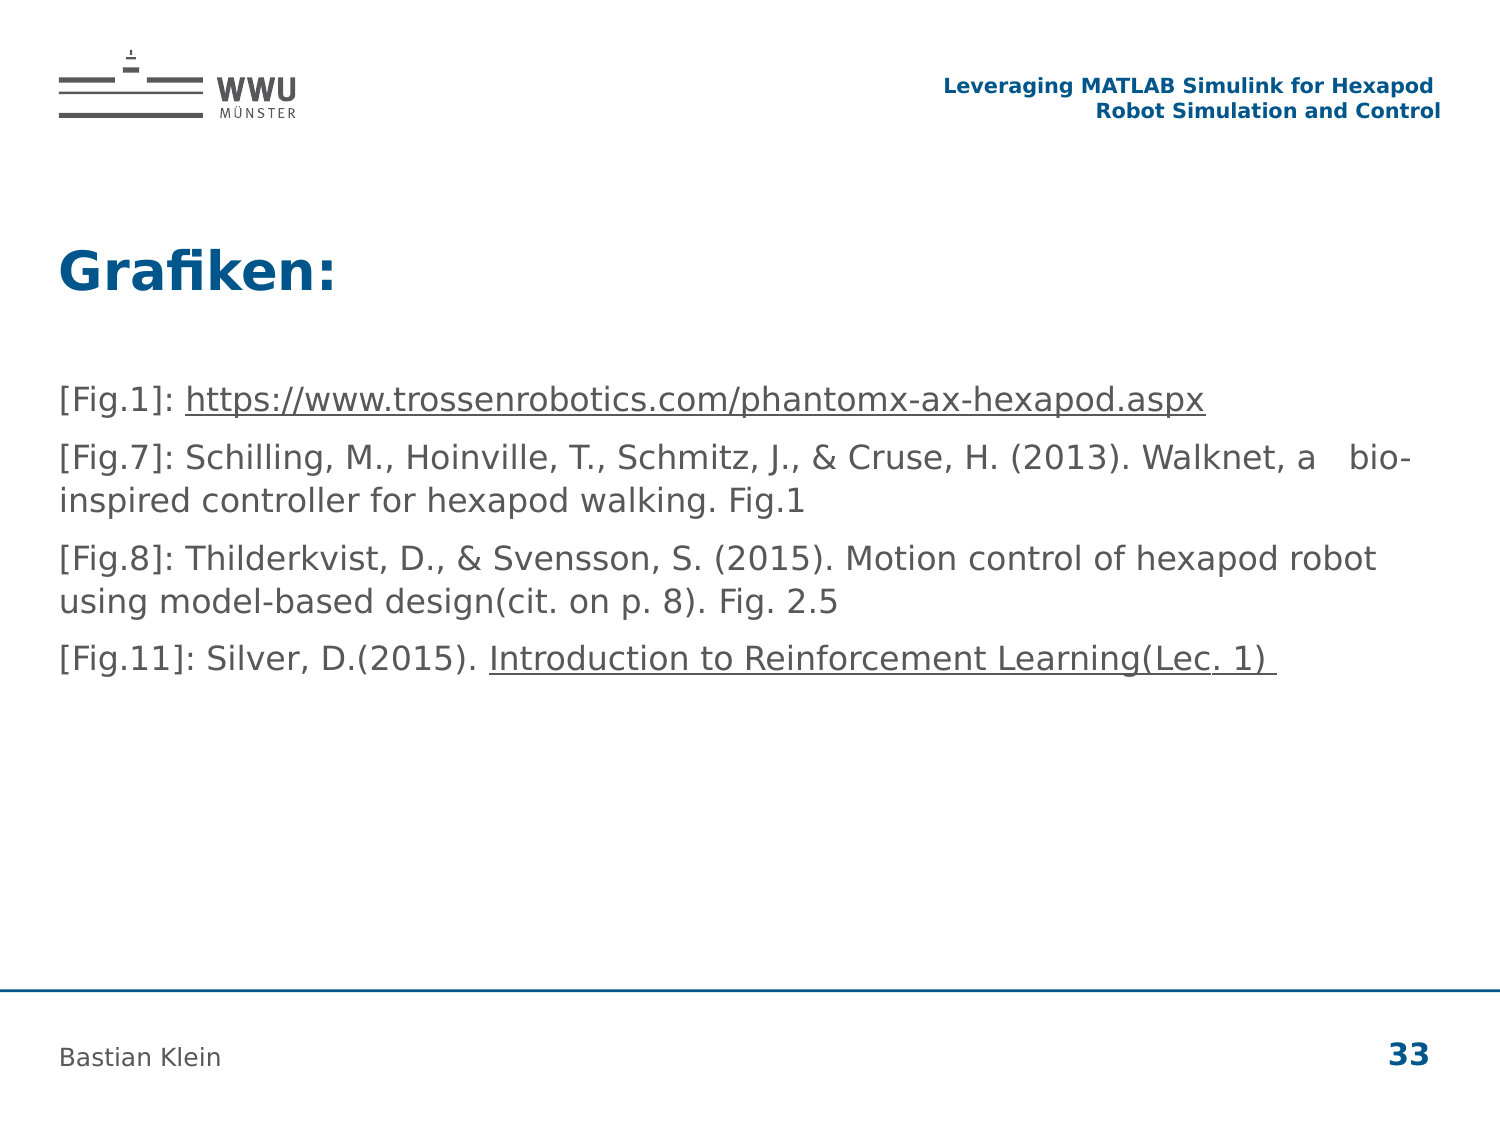

Leveraging MATLAB Simulink for Hexapod  Robot Simulation and Control
# Grafiken:
[Fig.1]: https://www.trossenrobotics.com/phantomx-ax-hexapod.aspx
[Fig.7]: Schilling, M., Hoinville, T., Schmitz, J., & Cruse, H. (2013). Walknet, a   bio-inspired controller for hexapod walking. Fig.1
[Fig.8]: Thilderkvist, D., & Svensson, S. (2015). Motion control of hexapod robot using model-based design(cit. on p. 8). Fig. 2.5
[Fig.11]: Silver, D.(2015). Introduction to Reinforcement Learning(Lec. 1)

Bastian Klein
33